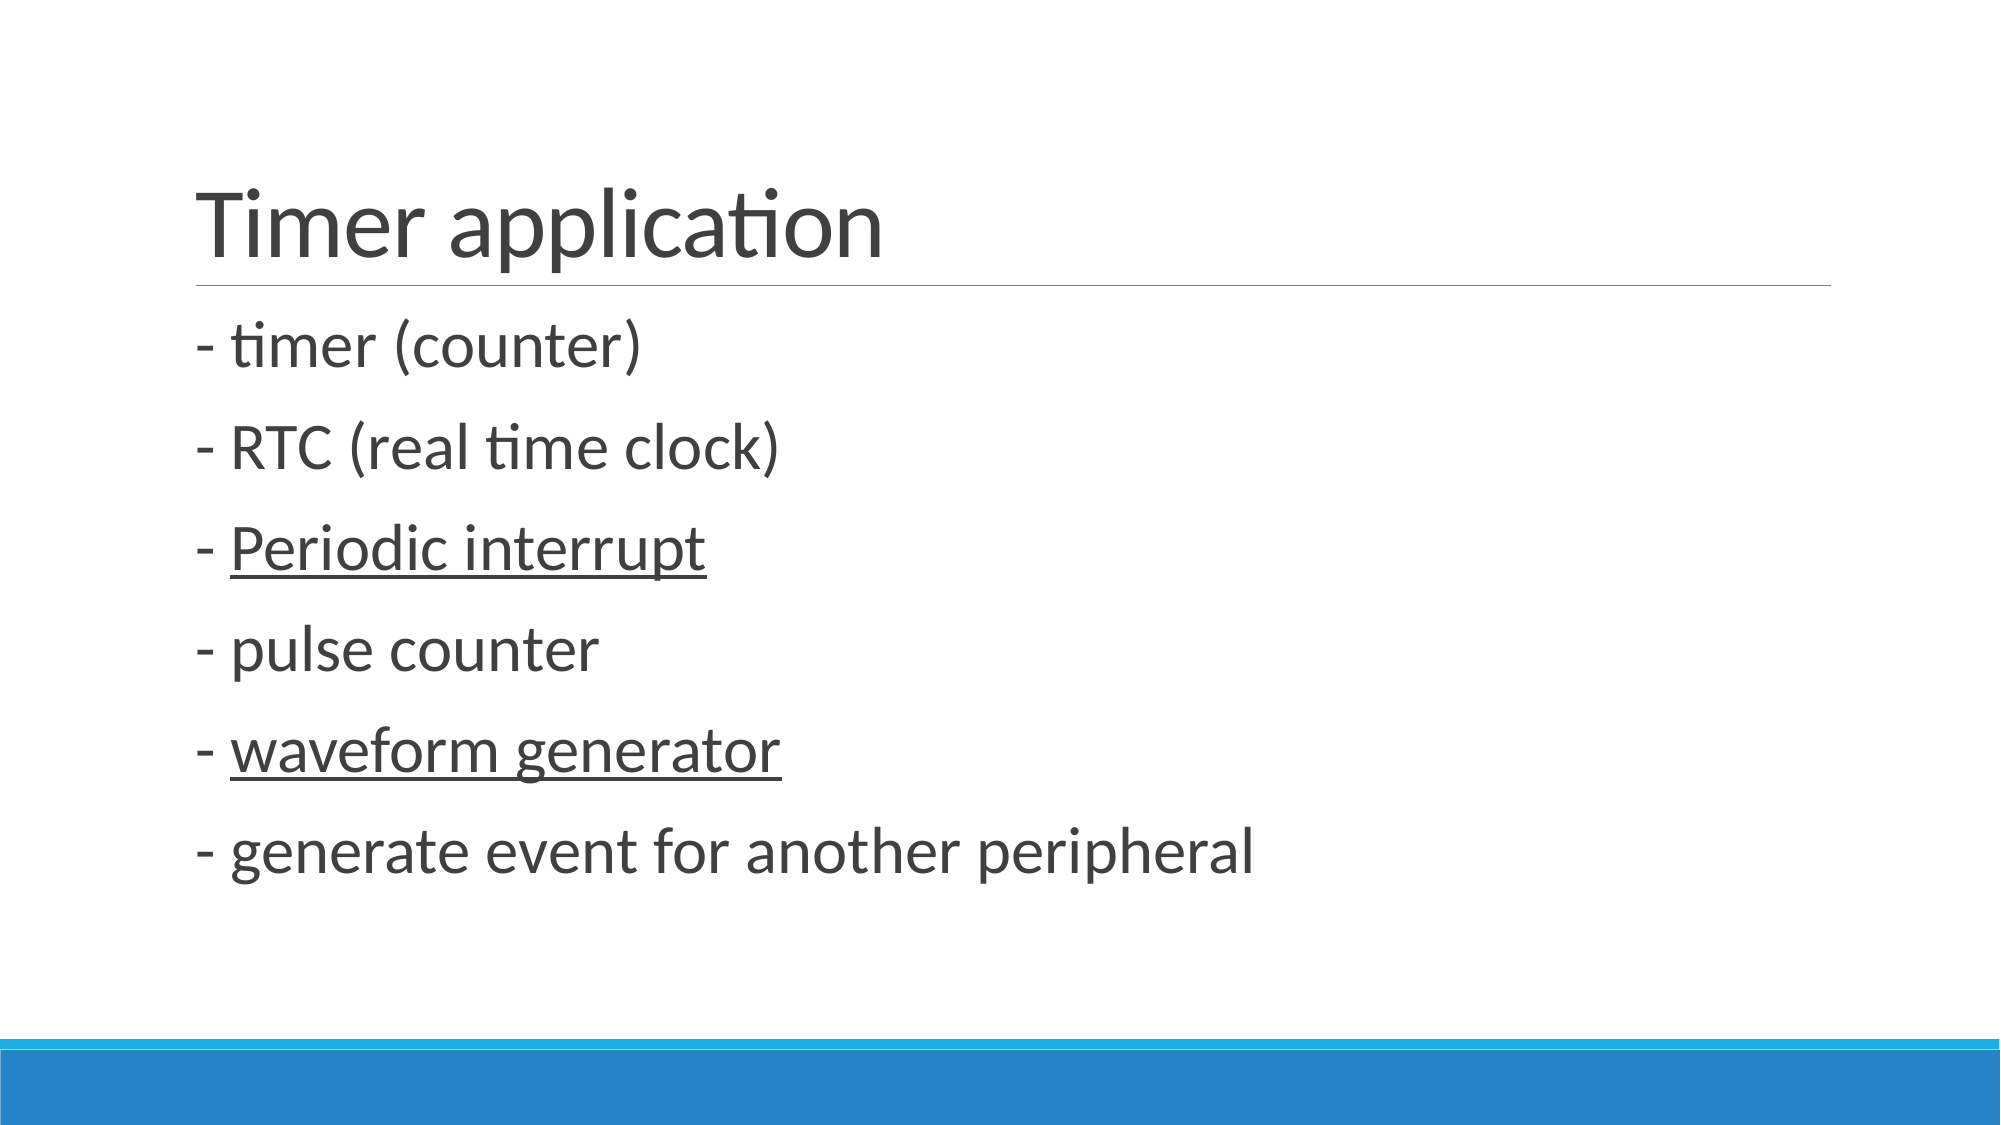

# Timer application
- timer (counter)
- RTC (real time clock)
- Periodic interrupt
- pulse counter
- waveform generator
- generate event for another peripheral